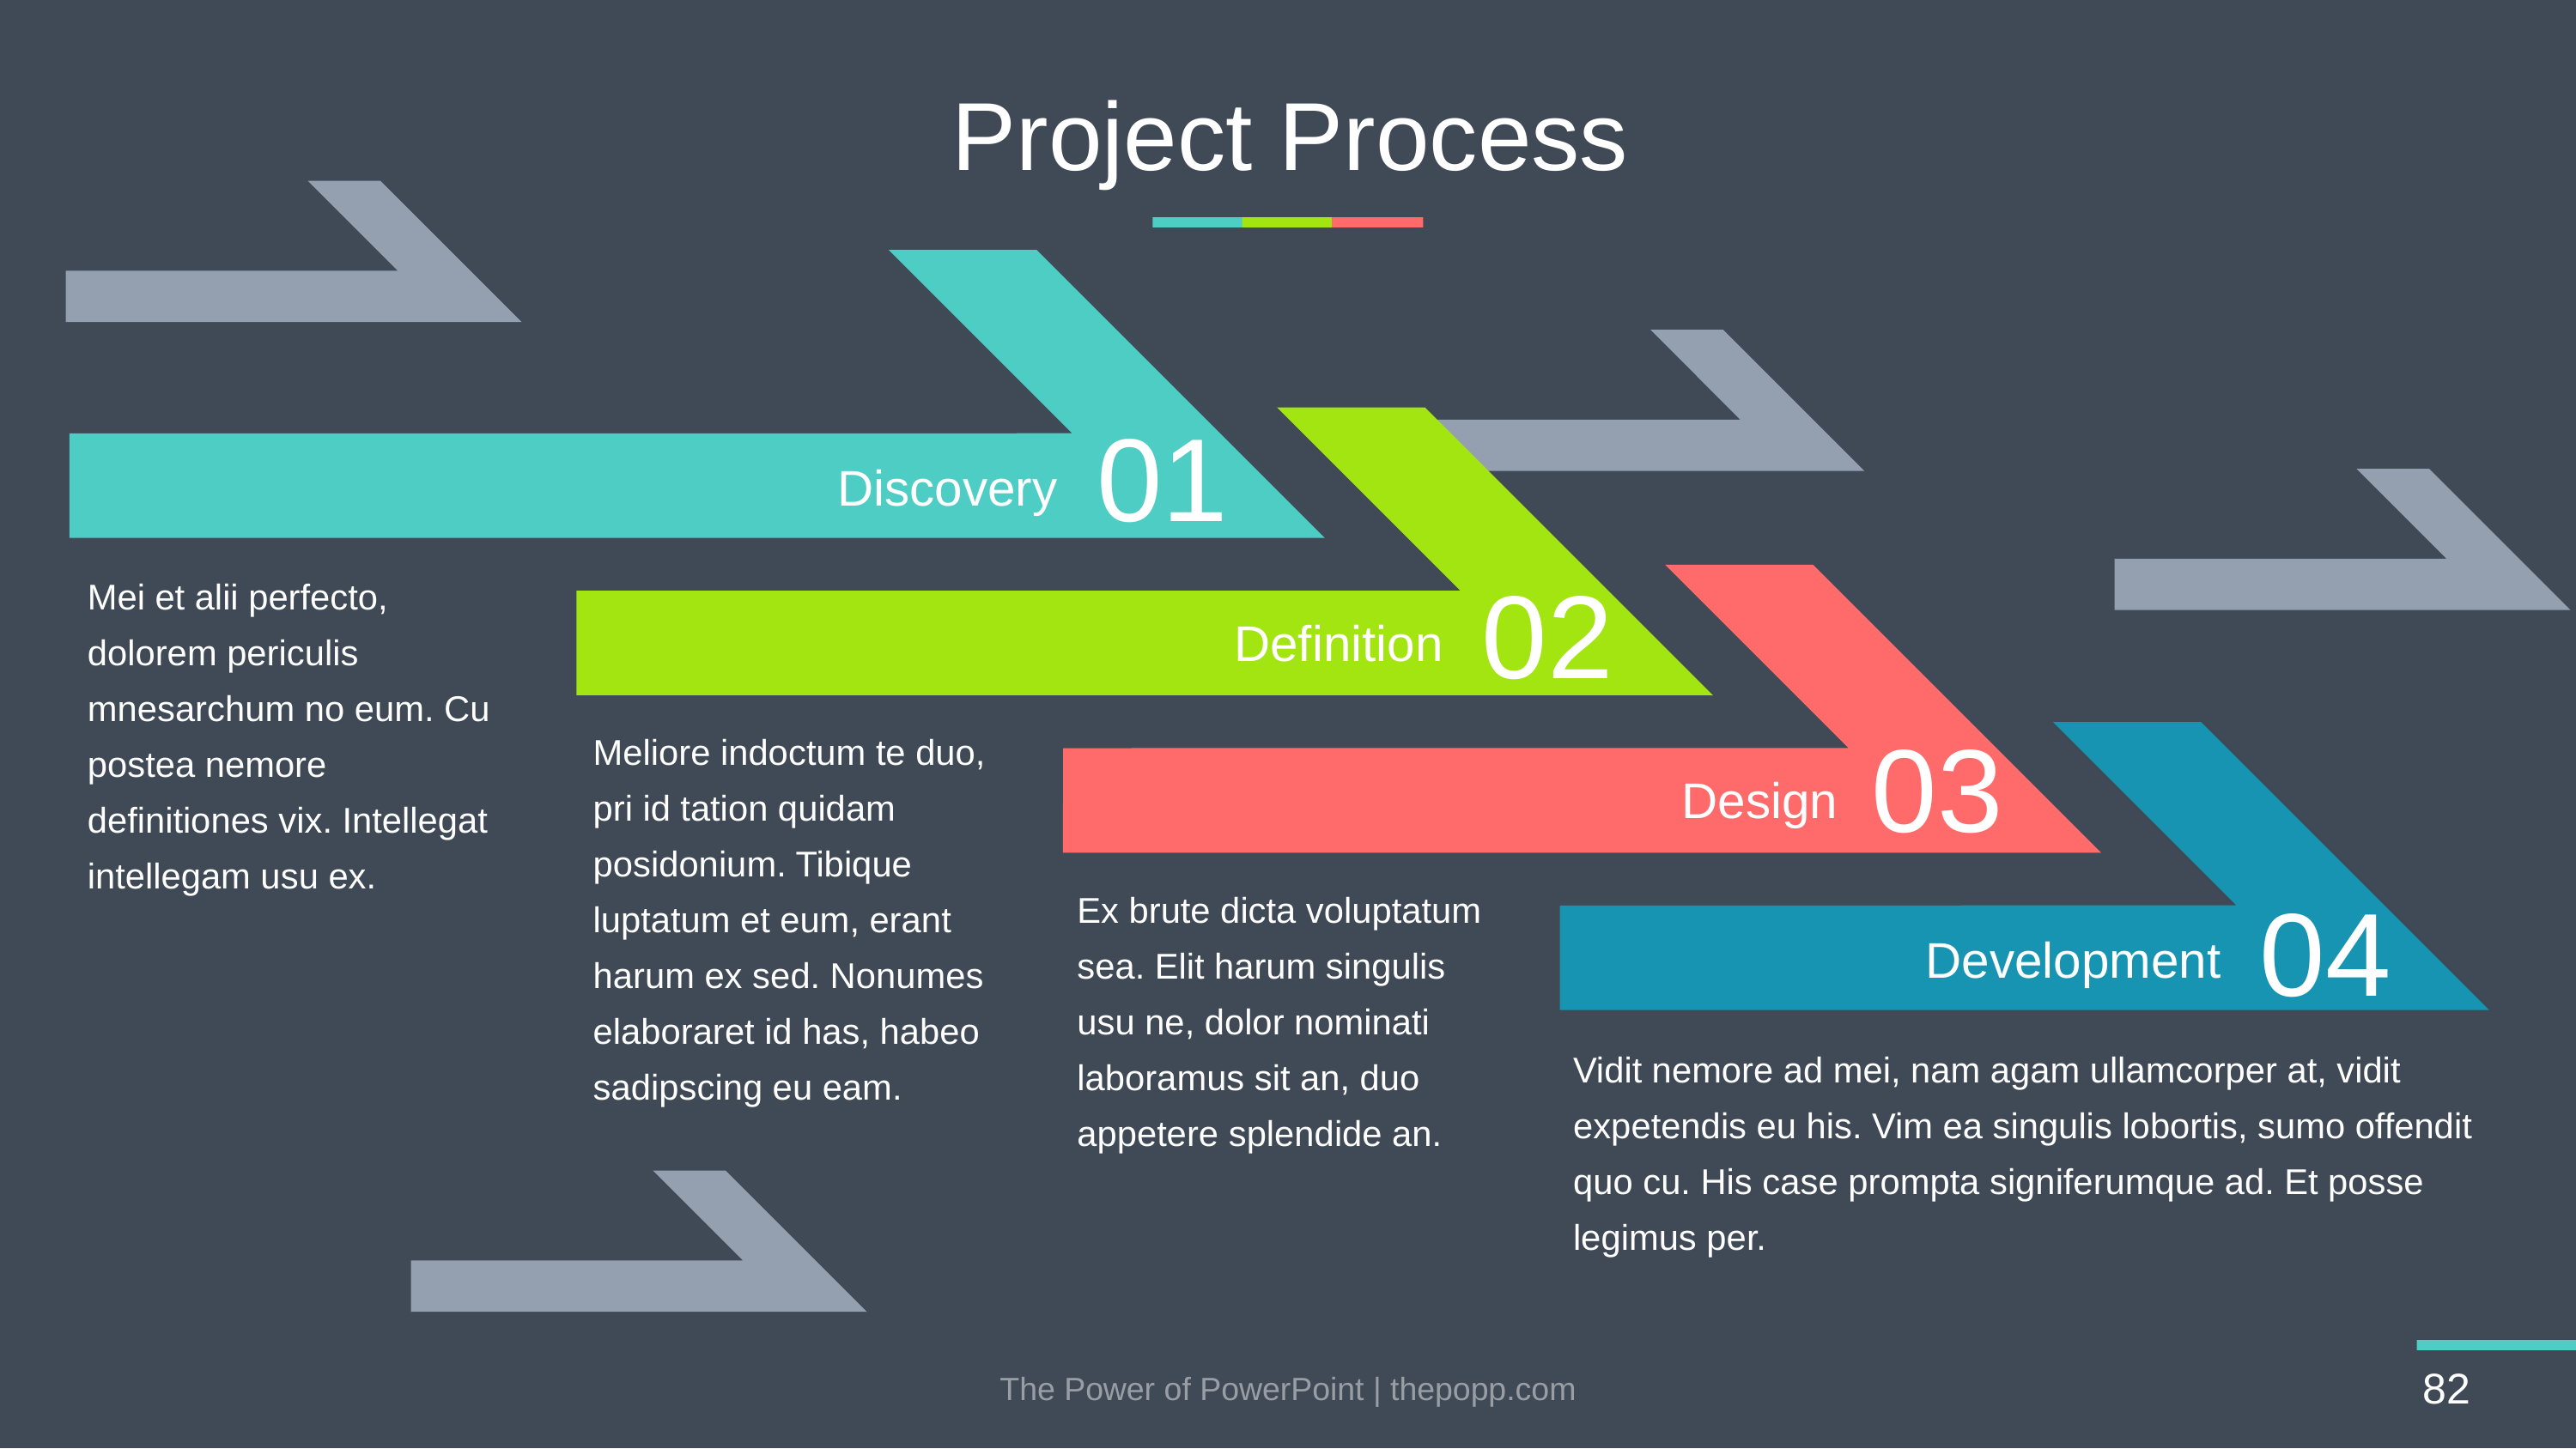

# Project Process
Discovery
Mei et alii perfecto, dolorem periculis mnesarchum no eum. Cu postea nemore definitiones vix. Intellegat intellegam usu ex.
Definition
Meliore indoctum te duo, pri id tation quidam posidonium. Tibique luptatum et eum, erant harum ex sed. Nonumes elaboraret id has, habeo sadipscing eu eam.
Design
Ex brute dicta voluptatum sea. Elit harum singulis usu ne, dolor nominati laboramus sit an, duo appetere splendide an.
Development
Vidit nemore ad mei, nam agam ullamcorper at, vidit expetendis eu his. Vim ea singulis lobortis, sumo offendit quo cu. His case prompta signiferumque ad. Et posse legimus per.
The Power of PowerPoint | thepopp.com
82